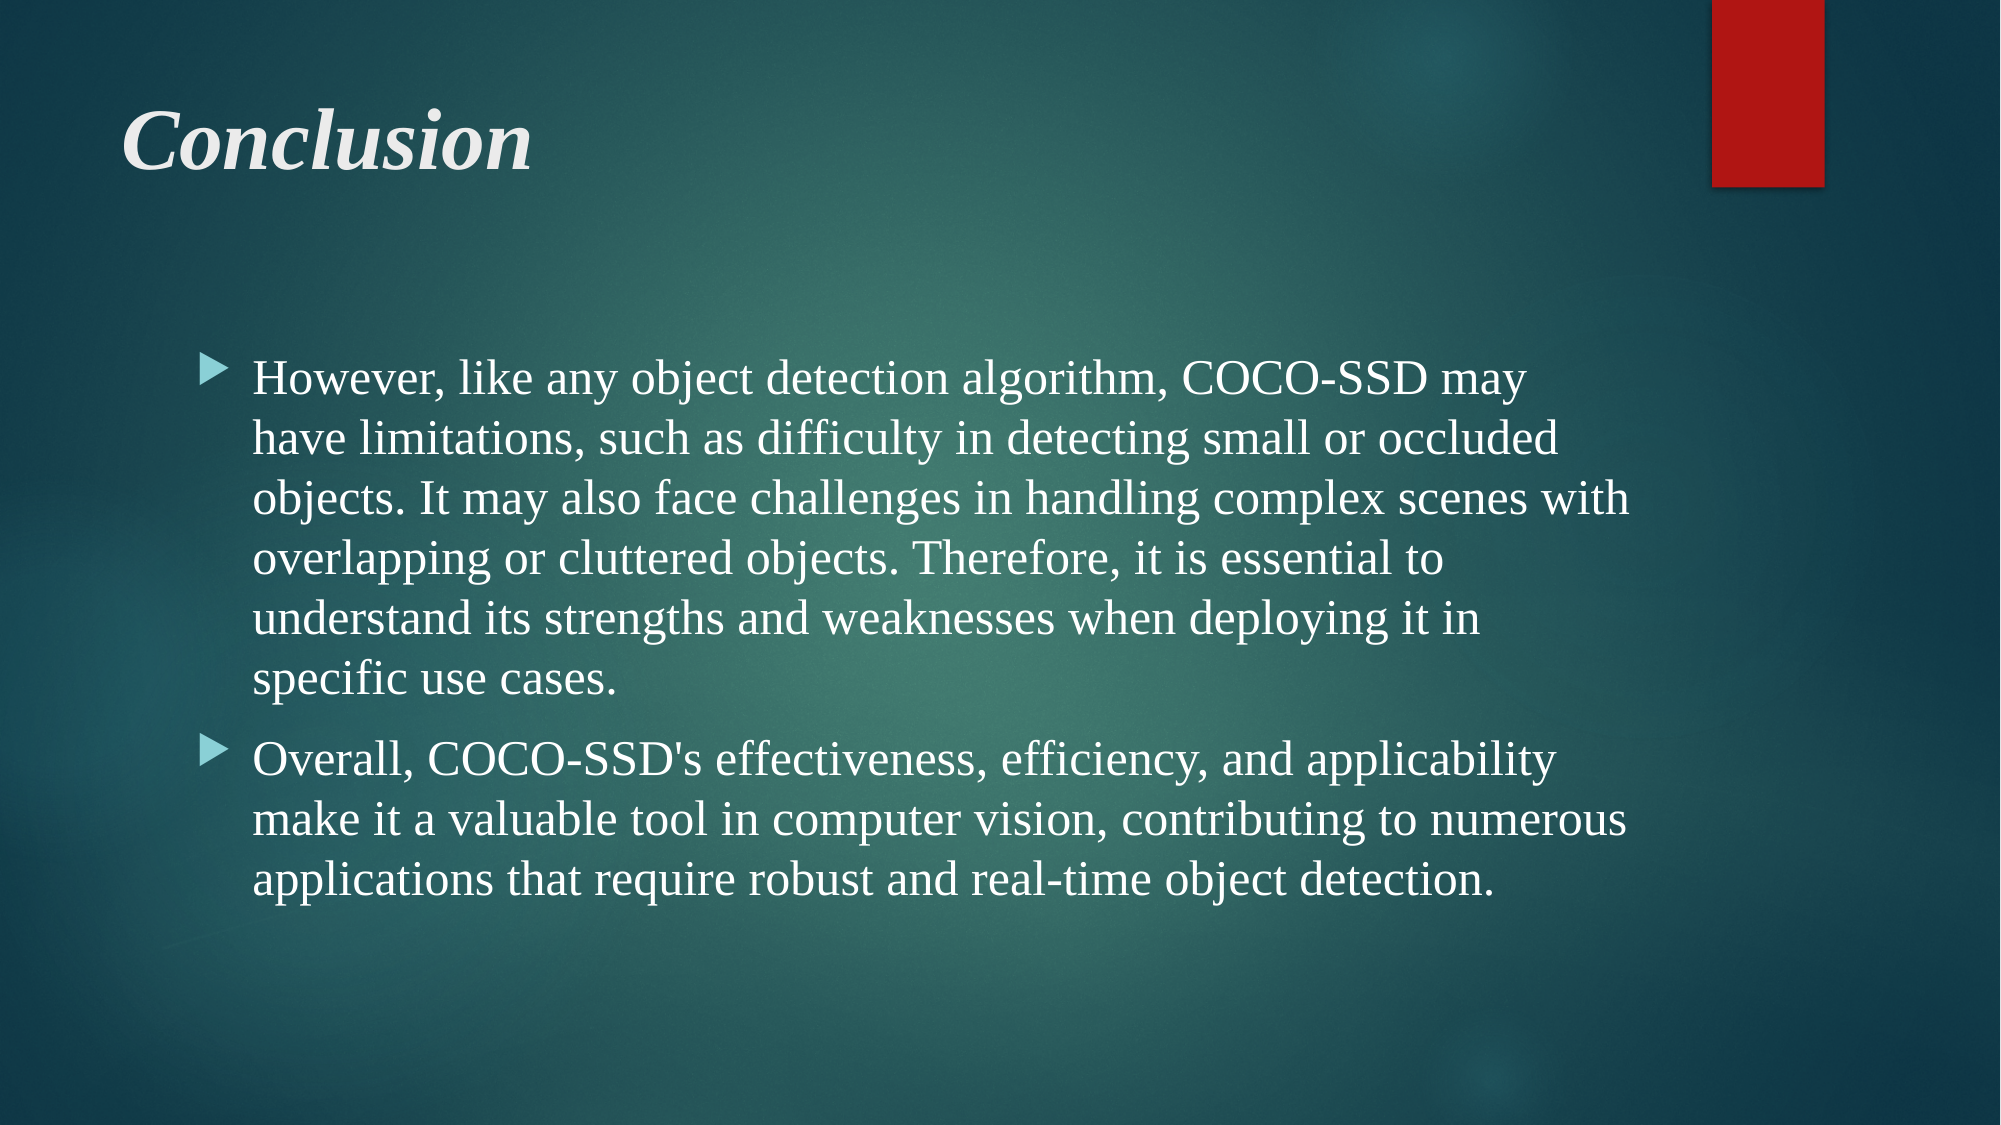

# Conclusion
However, like any object detection algorithm, COCO-SSD may have limitations, such as difficulty in detecting small or occluded objects. It may also face challenges in handling complex scenes with overlapping or cluttered objects. Therefore, it is essential to understand its strengths and weaknesses when deploying it in specific use cases.
Overall, COCO-SSD's effectiveness, efficiency, and applicability make it a valuable tool in computer vision, contributing to numerous applications that require robust and real-time object detection.